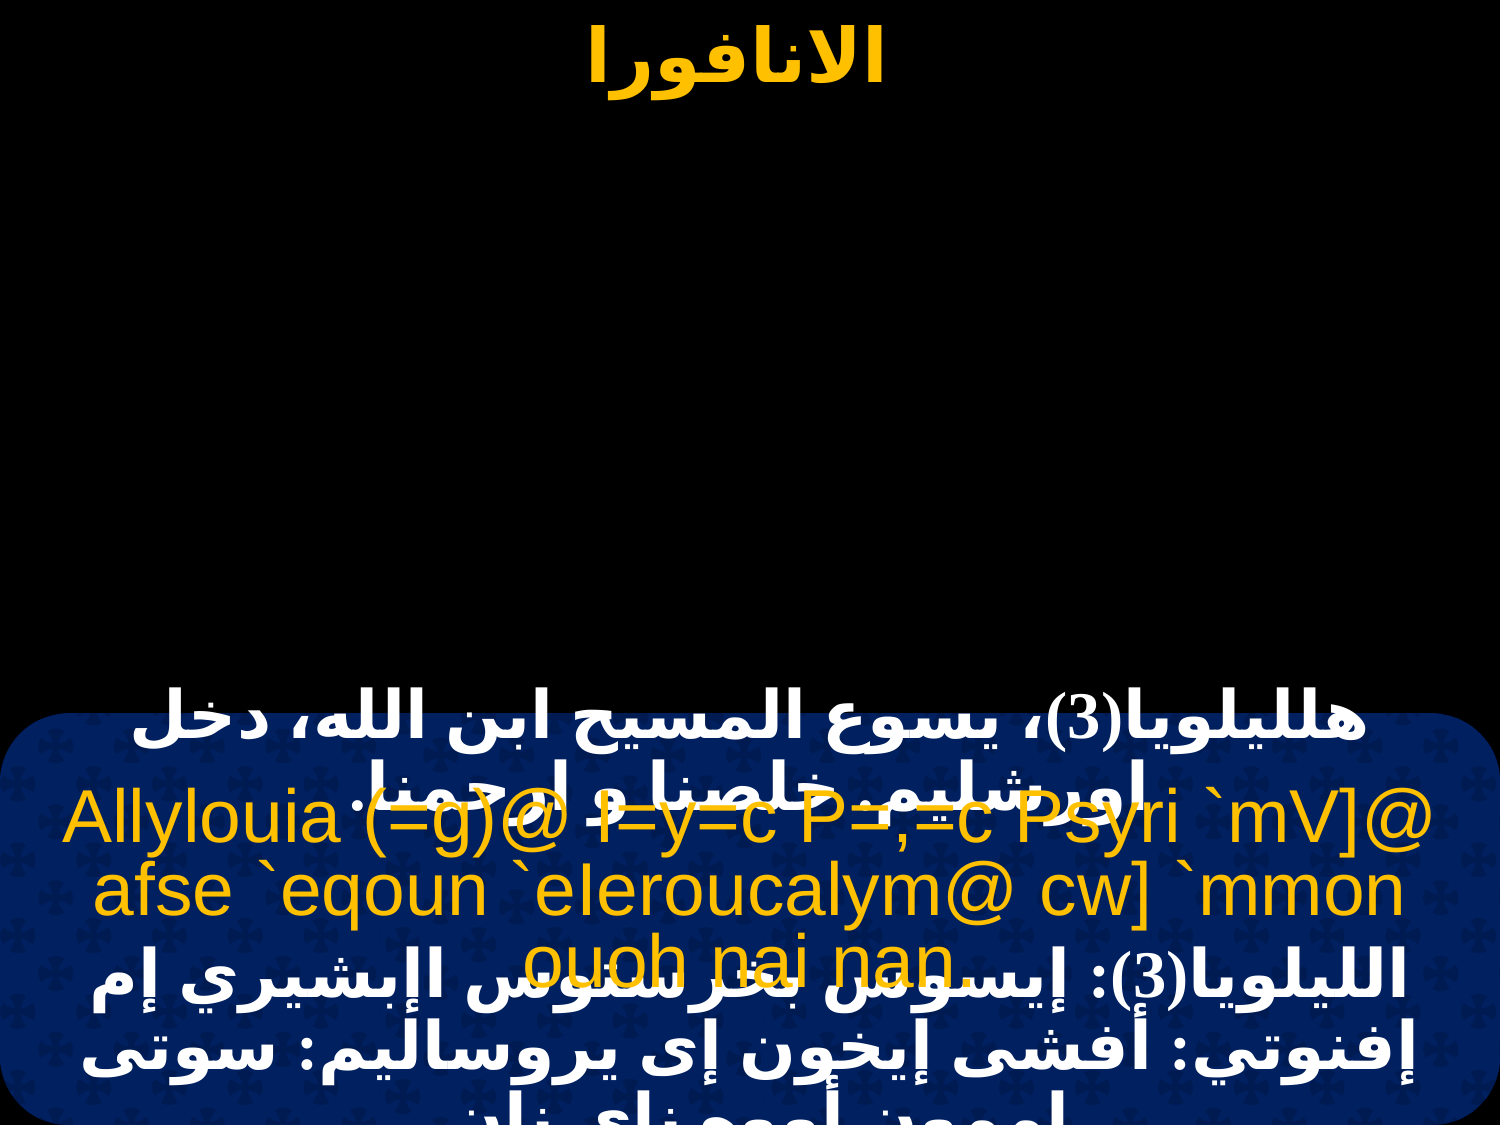

# هلليلويا(3)، يسوع المسيح ابن الله، دخل اورشليم. خلصنا و ارحمنا.
Allylouia (=g)@ I=y=c P=,=c Psyri `mV]@ afse `eqoun `eIeroucalym@ cw] `mmon ouoh nai nan.
الليلويا(3): إيسوس بخرستوس اإبشيري إم إفنوتي: أفشى إيخون إى يروساليم: سوتى اممون أووه ناى نان.